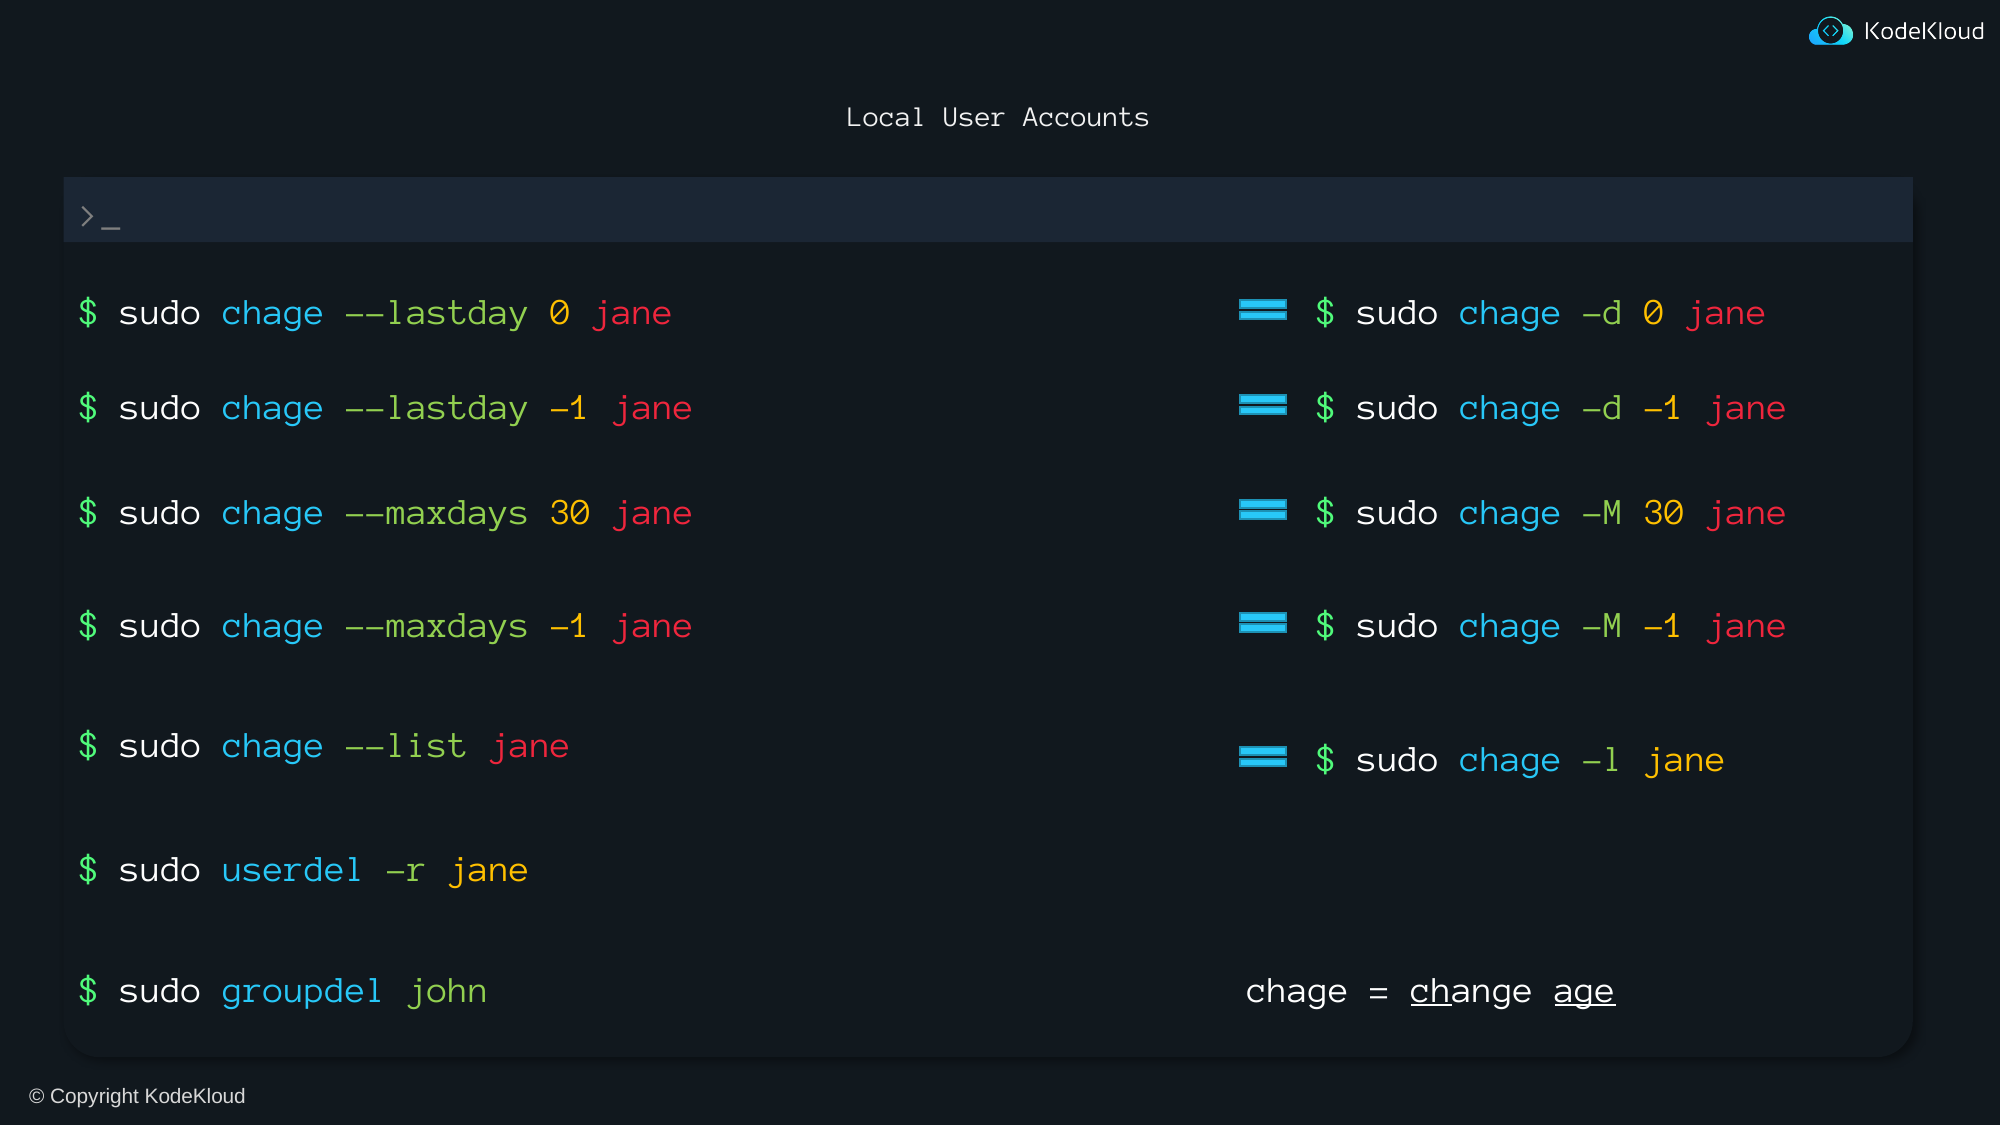

# Local User Accounts
$ sudo chage --lastday 0 jane
$ sudo chage -d 0 jane

$ sudo chage --lastday -1 jane
$ sudo chage -d -1 jane

$ sudo chage --maxdays 30 jane
$ sudo chage -M 30 jane

$ sudo chage --maxdays -1 jane
$ sudo chage -M -1 jane

$ sudo chage --list jane
$ sudo chage -l jane

$ sudo userdel -r jane
$ sudo groupdel john
chage = change age